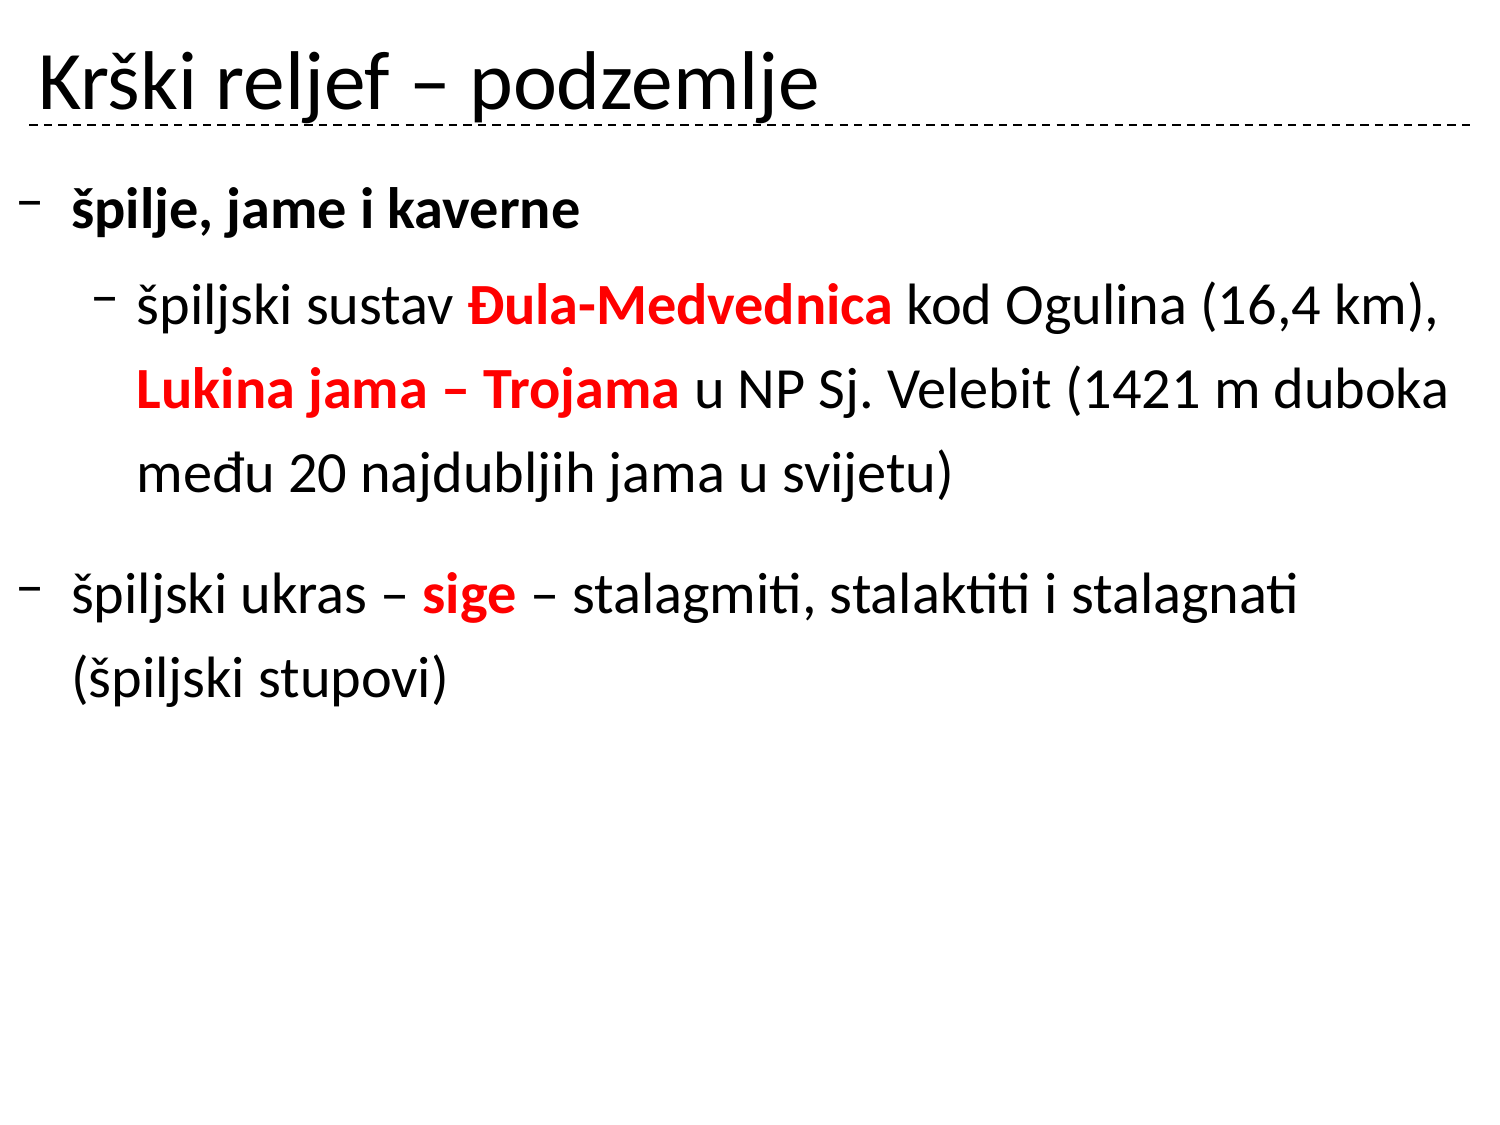

# Krški reljef – podzemlje
špilje, jame i kaverne
špiljski sustav Đula-Medvednica kod Ogulina (16,4 km), Lukina jama – Trojama u NP Sj. Velebit (1421 m duboka među 20 najdubljih jama u svijetu)
špiljski ukras – sige – stalagmiti, stalaktiti i stalagnati (špiljski stupovi)